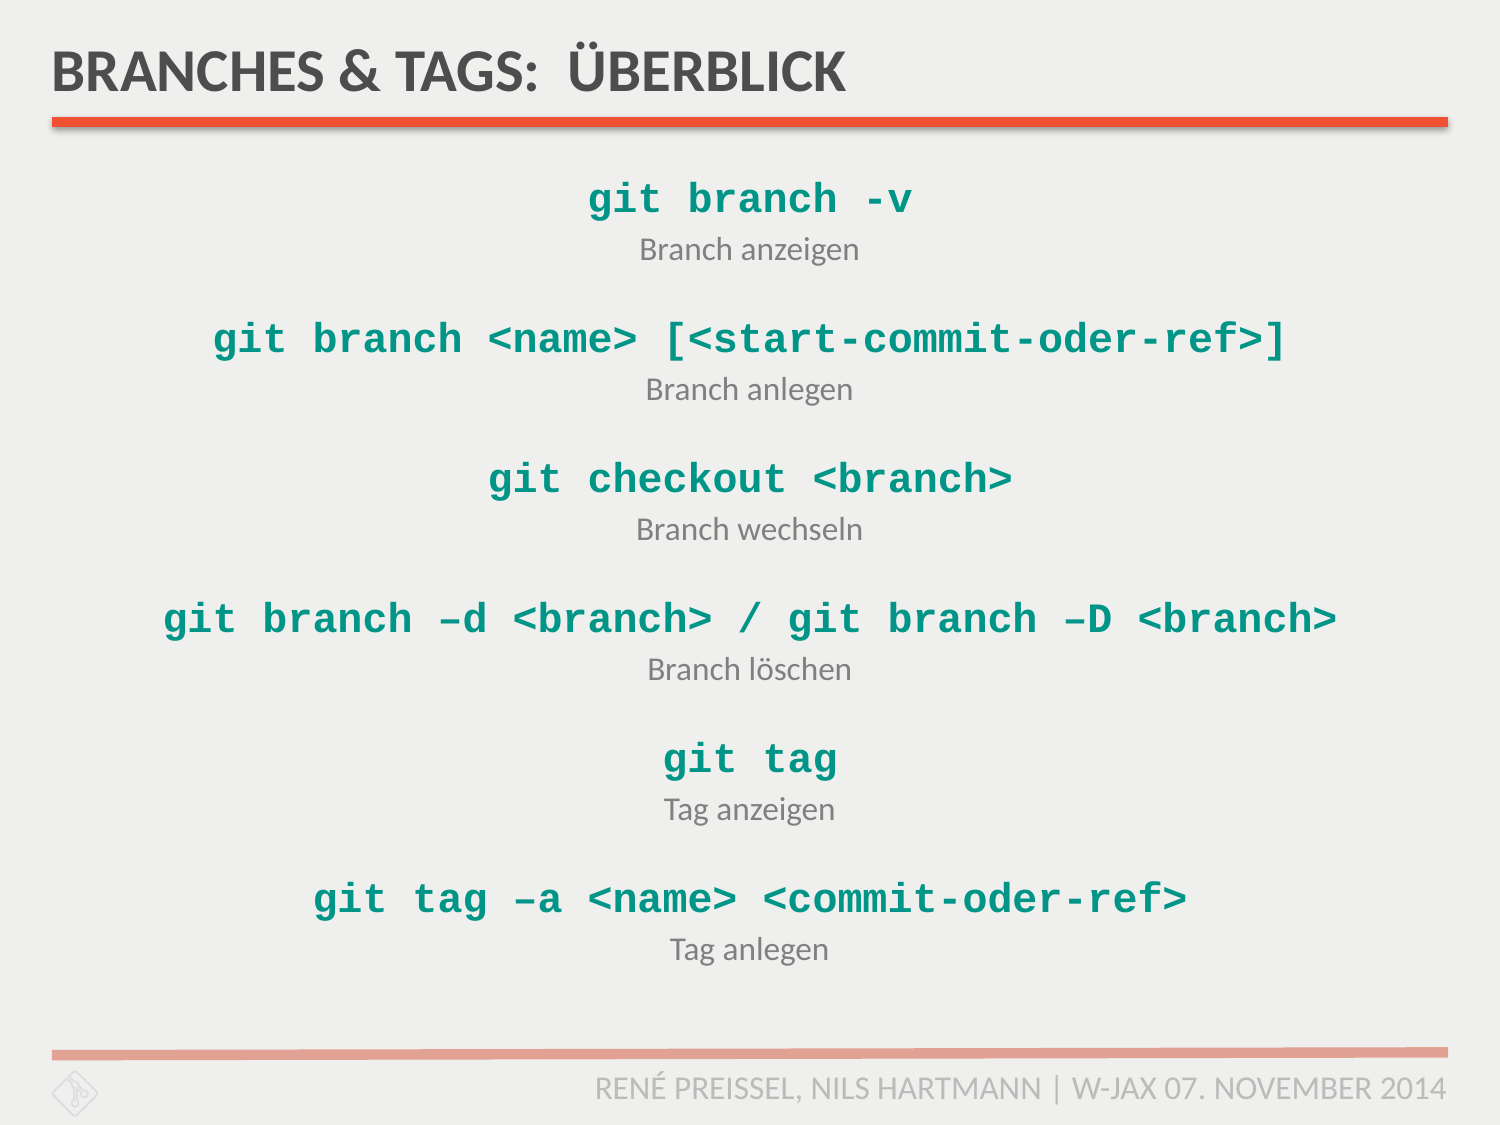

# BRANCHES & TAGS:  ÜBERBLICK
git branch -v
Branch anzeigen

git branch <name> [<start-commit-oder-ref>]
Branch anlegen

git checkout <branch>
Branch wechseln

git branch –d <branch> / git branch –D <branch>
Branch löschen

git tag
Tag anzeigen

git tag –a <name> <commit-oder-ref>
Tag anlegen